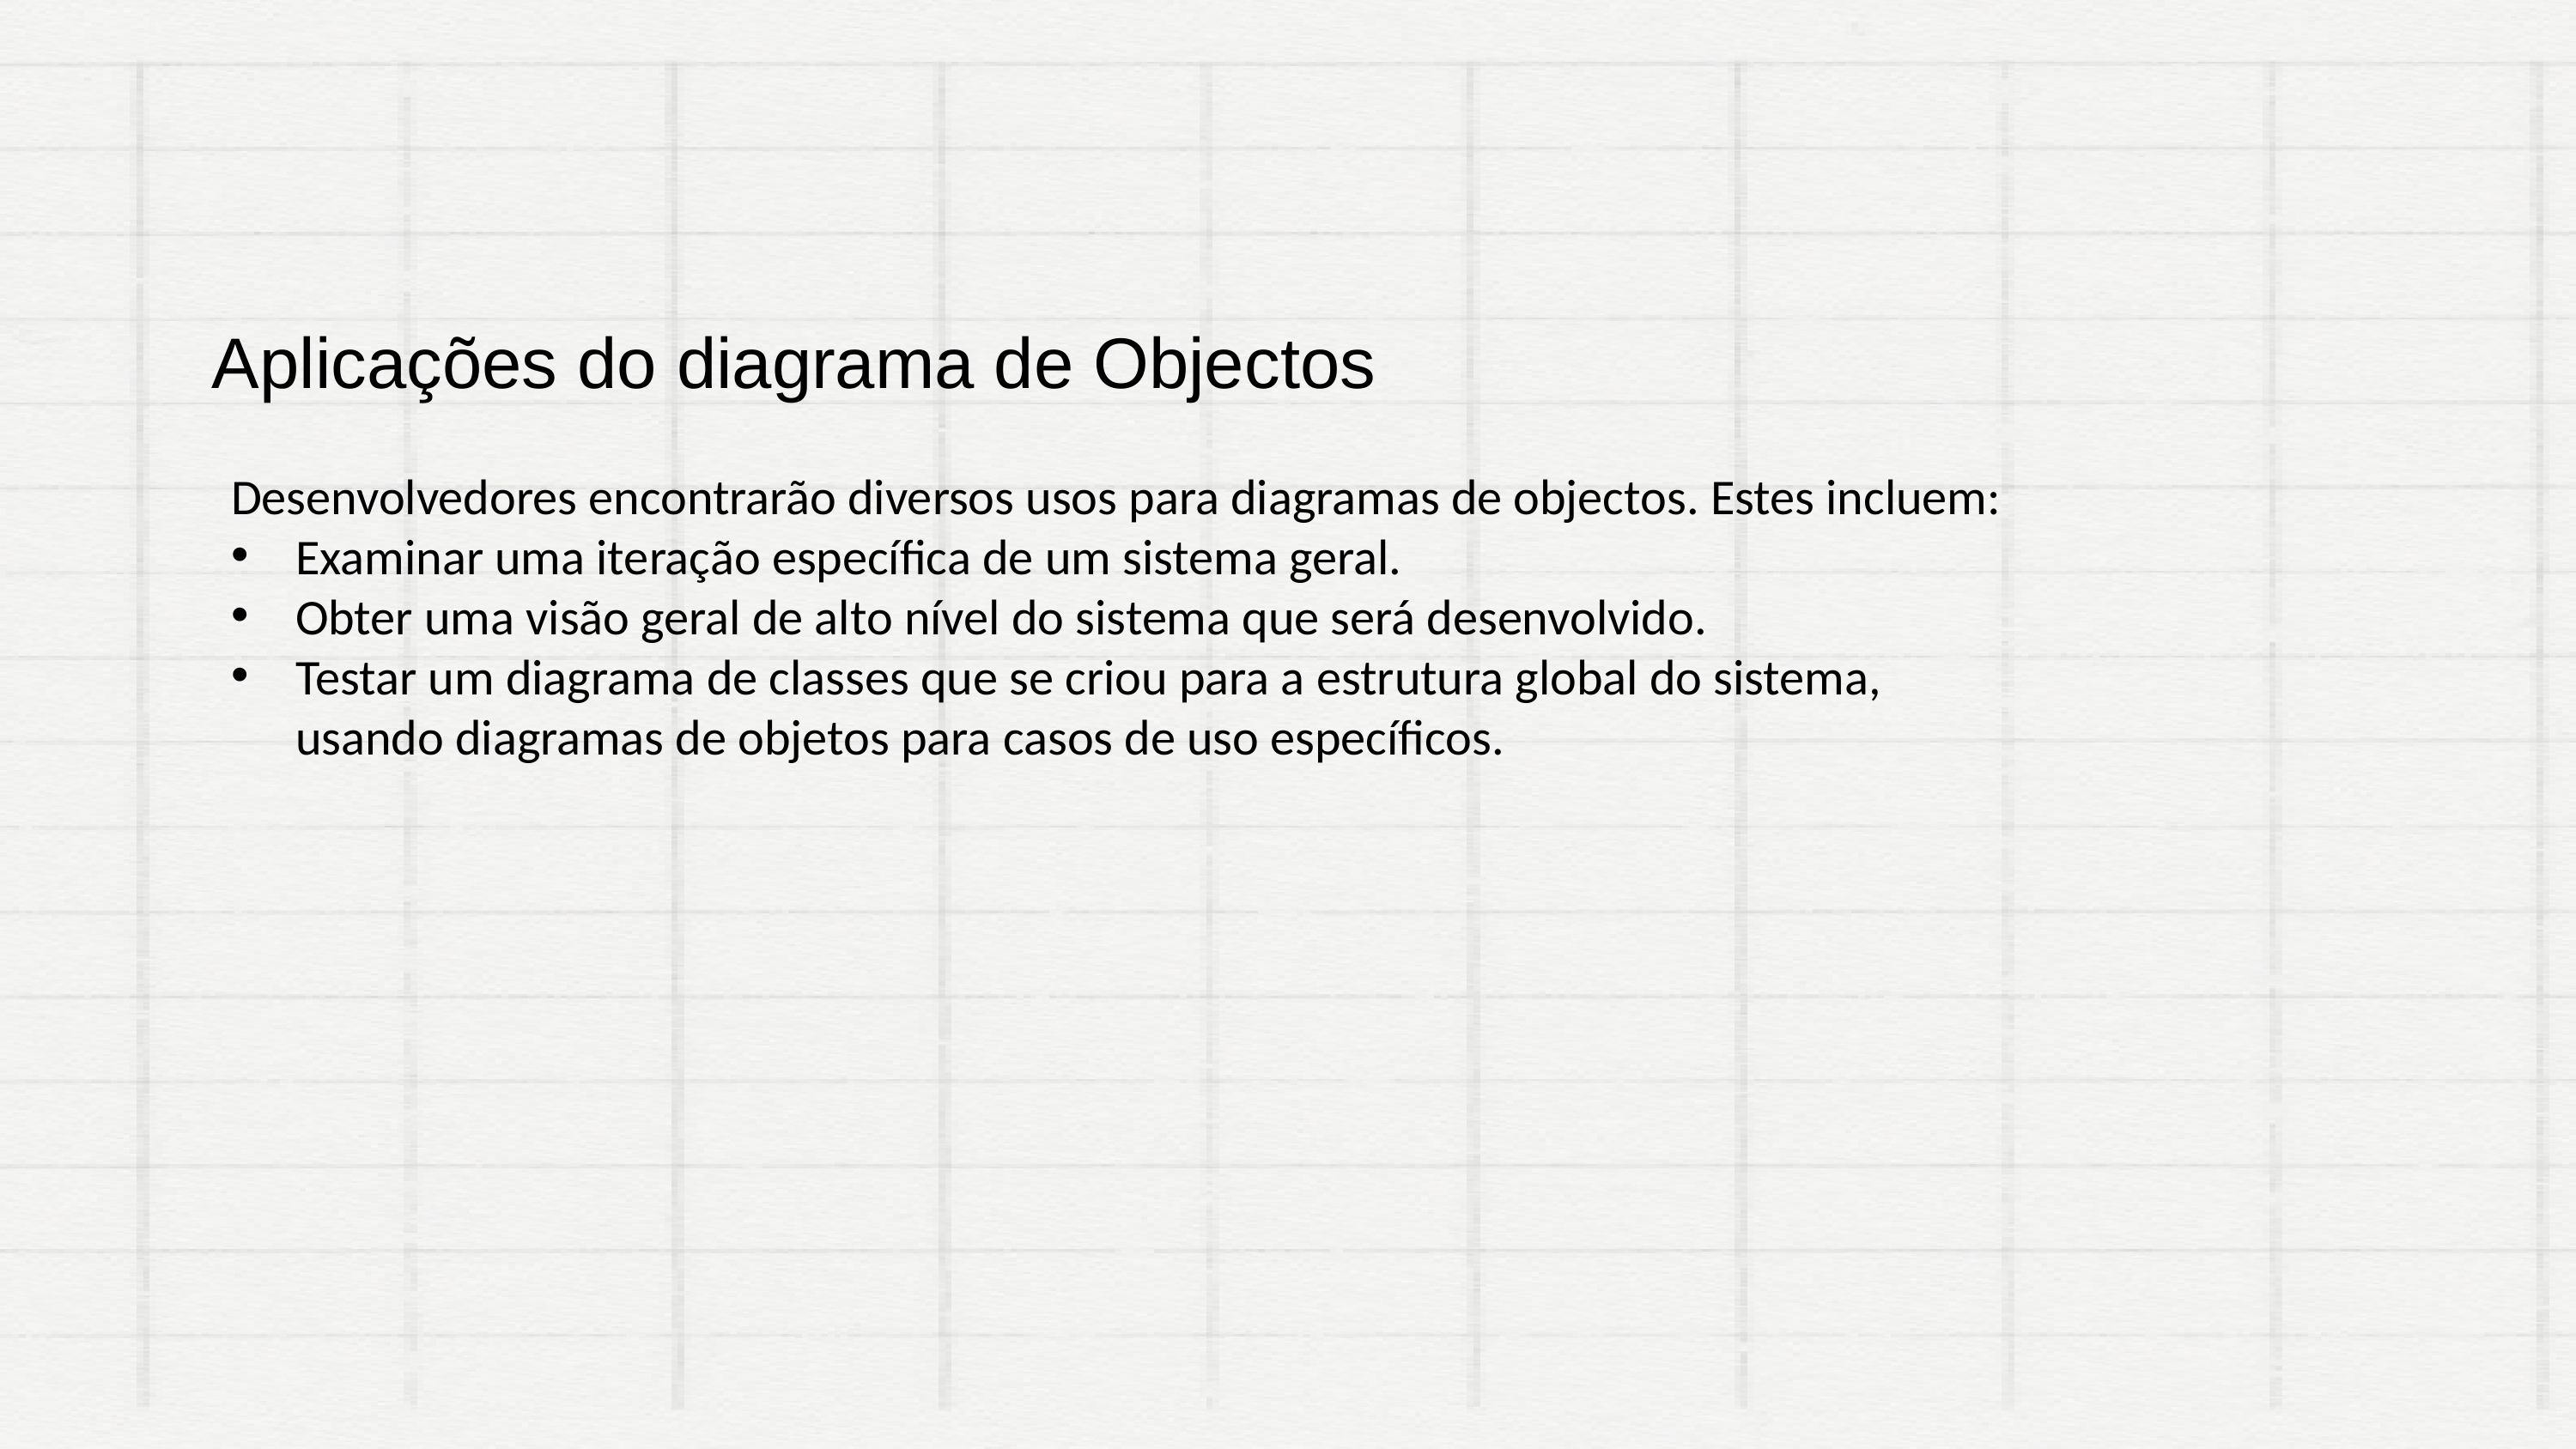

Aplicações do diagrama de Objectos
Desenvolvedores encontrarão diversos usos para diagramas de objectos. Estes incluem:
Examinar uma iteração específica de um sistema geral.
Obter uma visão geral de alto nível do sistema que será desenvolvido.
Testar um diagrama de classes que se criou para a estrutura global do sistema, usando diagramas de objetos para casos de uso específicos.